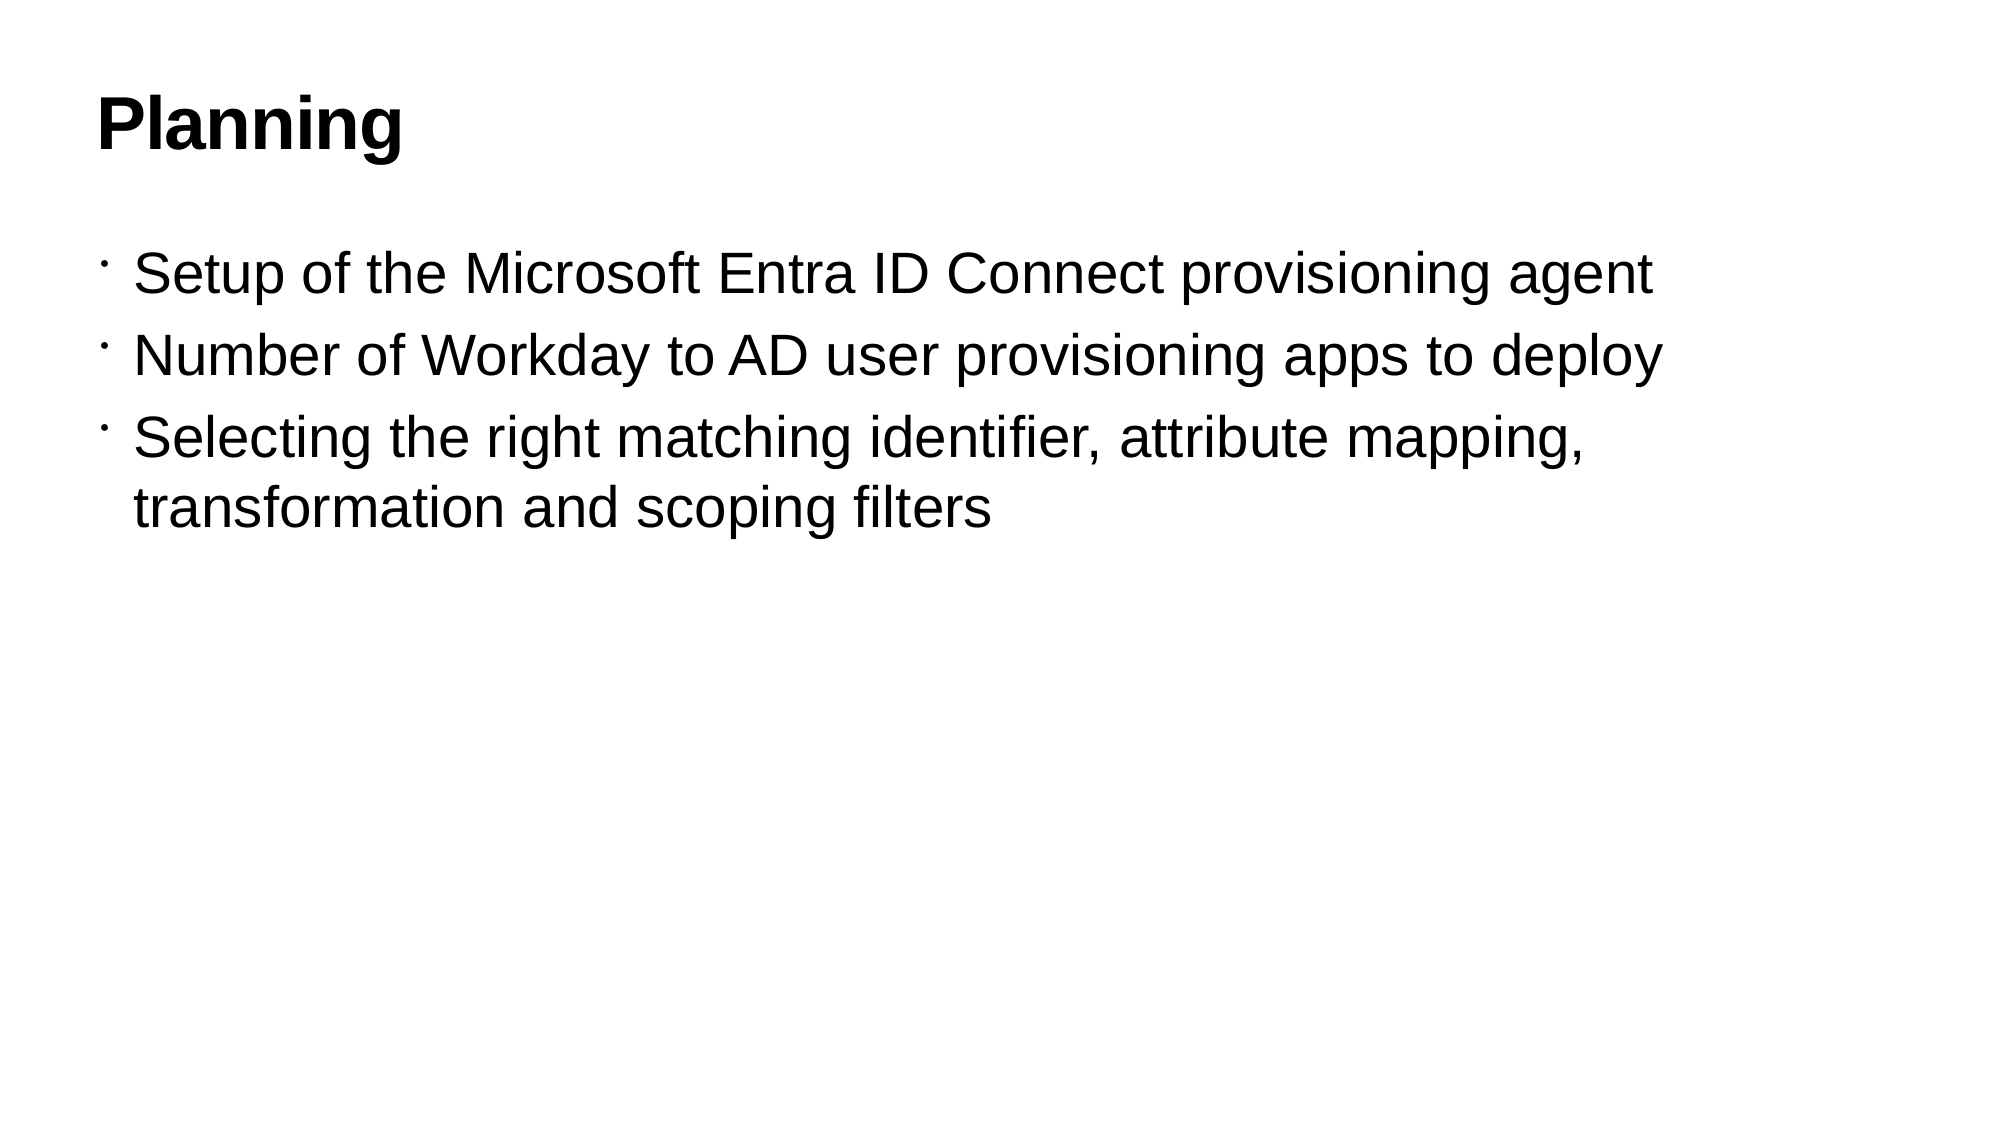

# Planning
Setup of the Microsoft Entra ID Connect provisioning agent
Number of Workday to AD user provisioning apps to deploy
Selecting the right matching identifier, attribute mapping, transformation and scoping filters